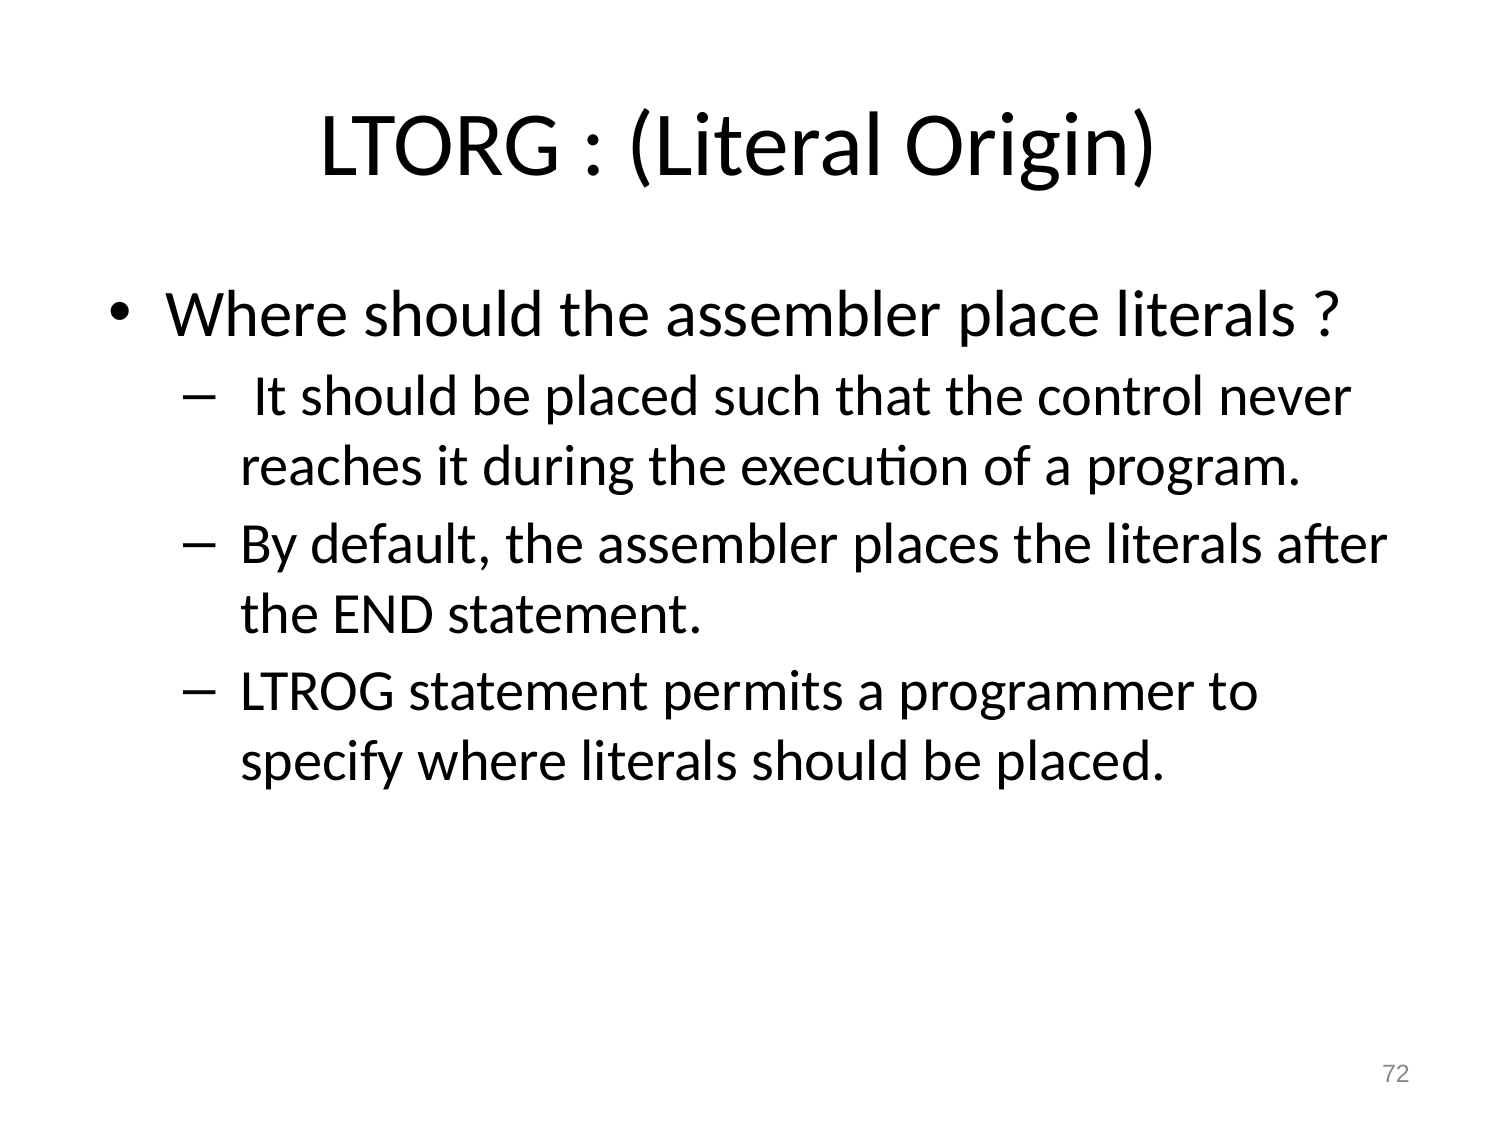

# LTORG : (Literal Origin)
Where should the assembler place literals ?
 It should be placed such that the control never reaches it during the execution of a program.
By default, the assembler places the literals after the END statement.
LTROG statement permits a programmer to specify where literals should be placed.
72